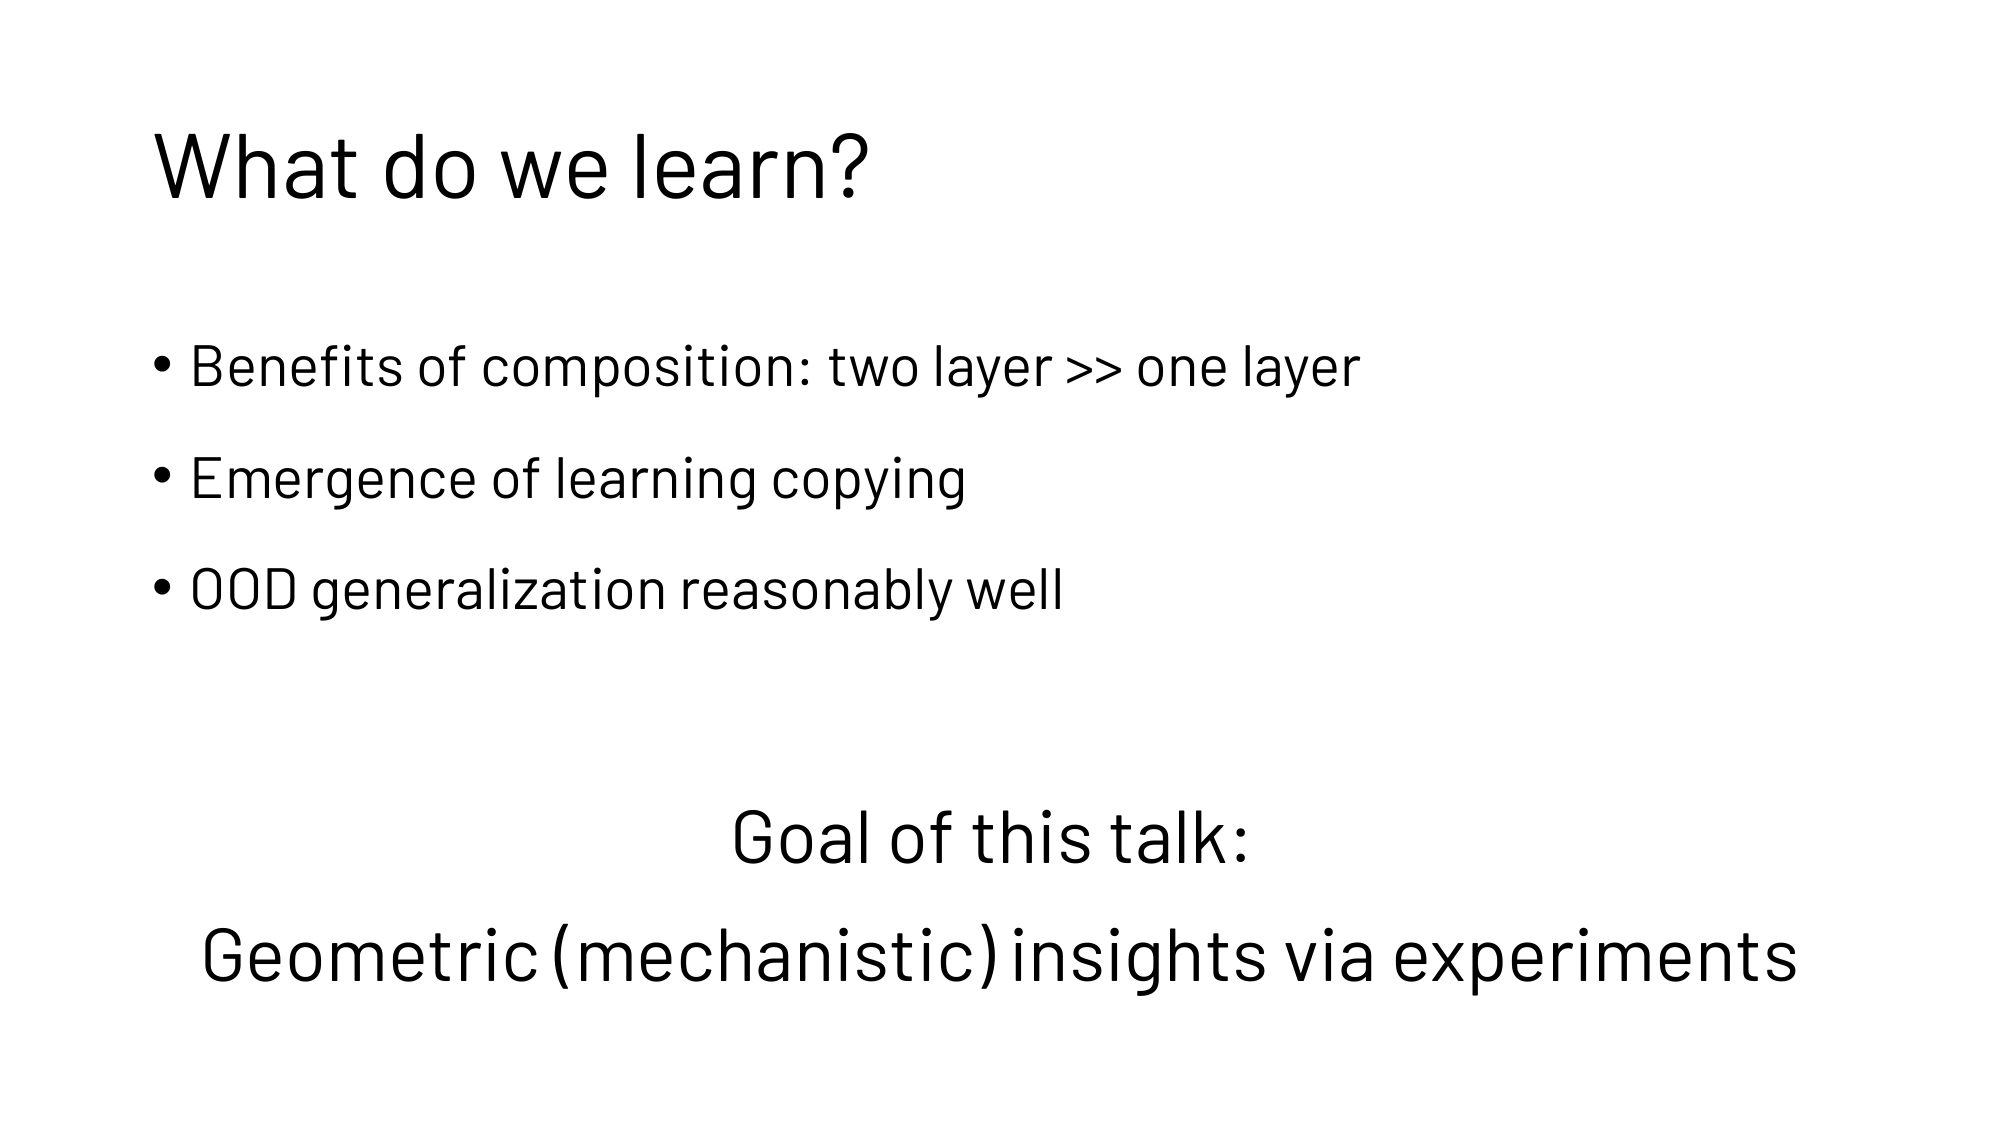

# What do we learn?
Benefits of composition: two layer >> one layer
Emergence of learning copying
OOD generalization reasonably well
Goal of this talk:
Geometric (mechanistic) insights via experiments